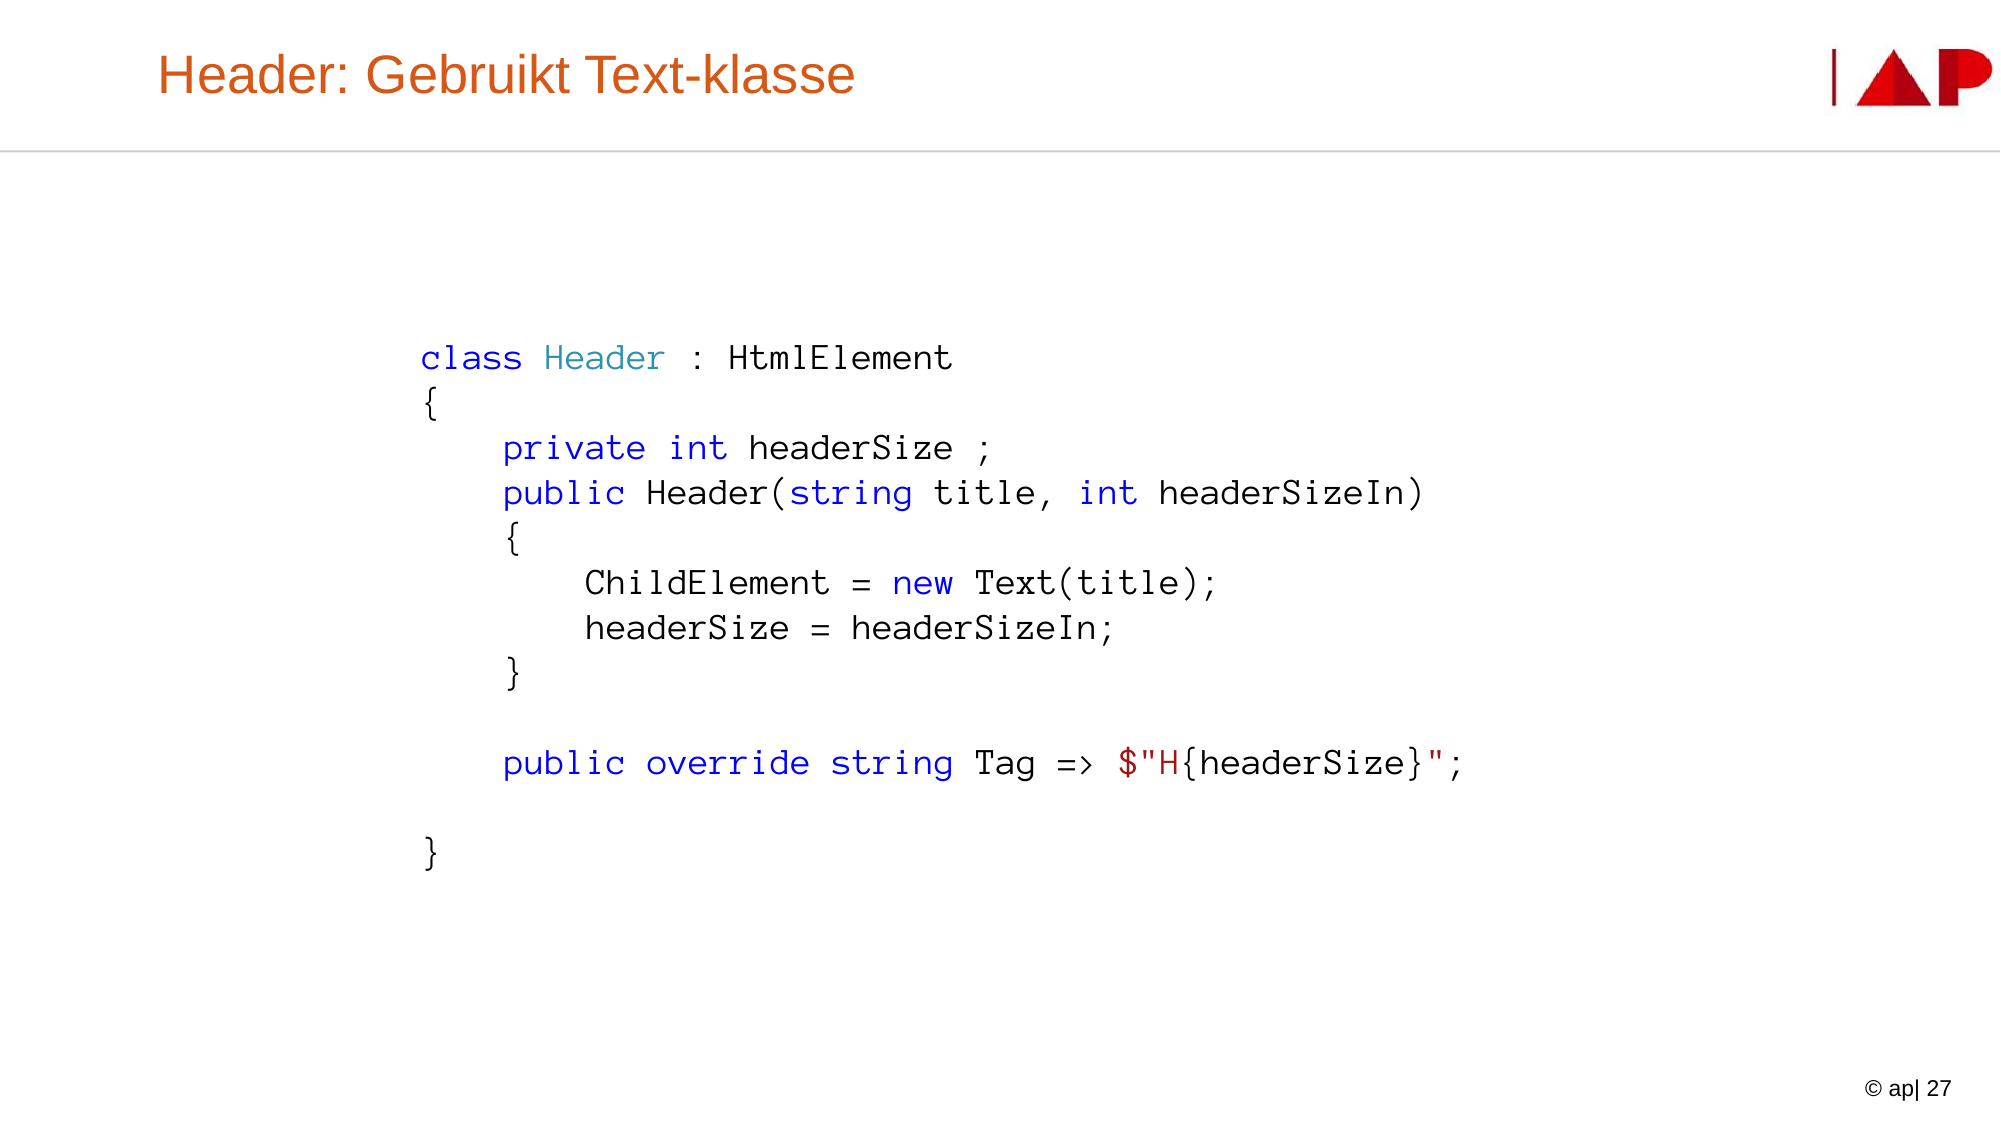

# Header: Gebruikt Text-klasse

    class Header : HtmlElement
    {
        private int headerSize ;
        public Header(string title, int headerSizeIn)
        {
            ChildElement = new Text(title);
            headerSize = headerSizeIn;
        }

        public override string Tag => $"H{headerSize}";

    }
© ap| 27